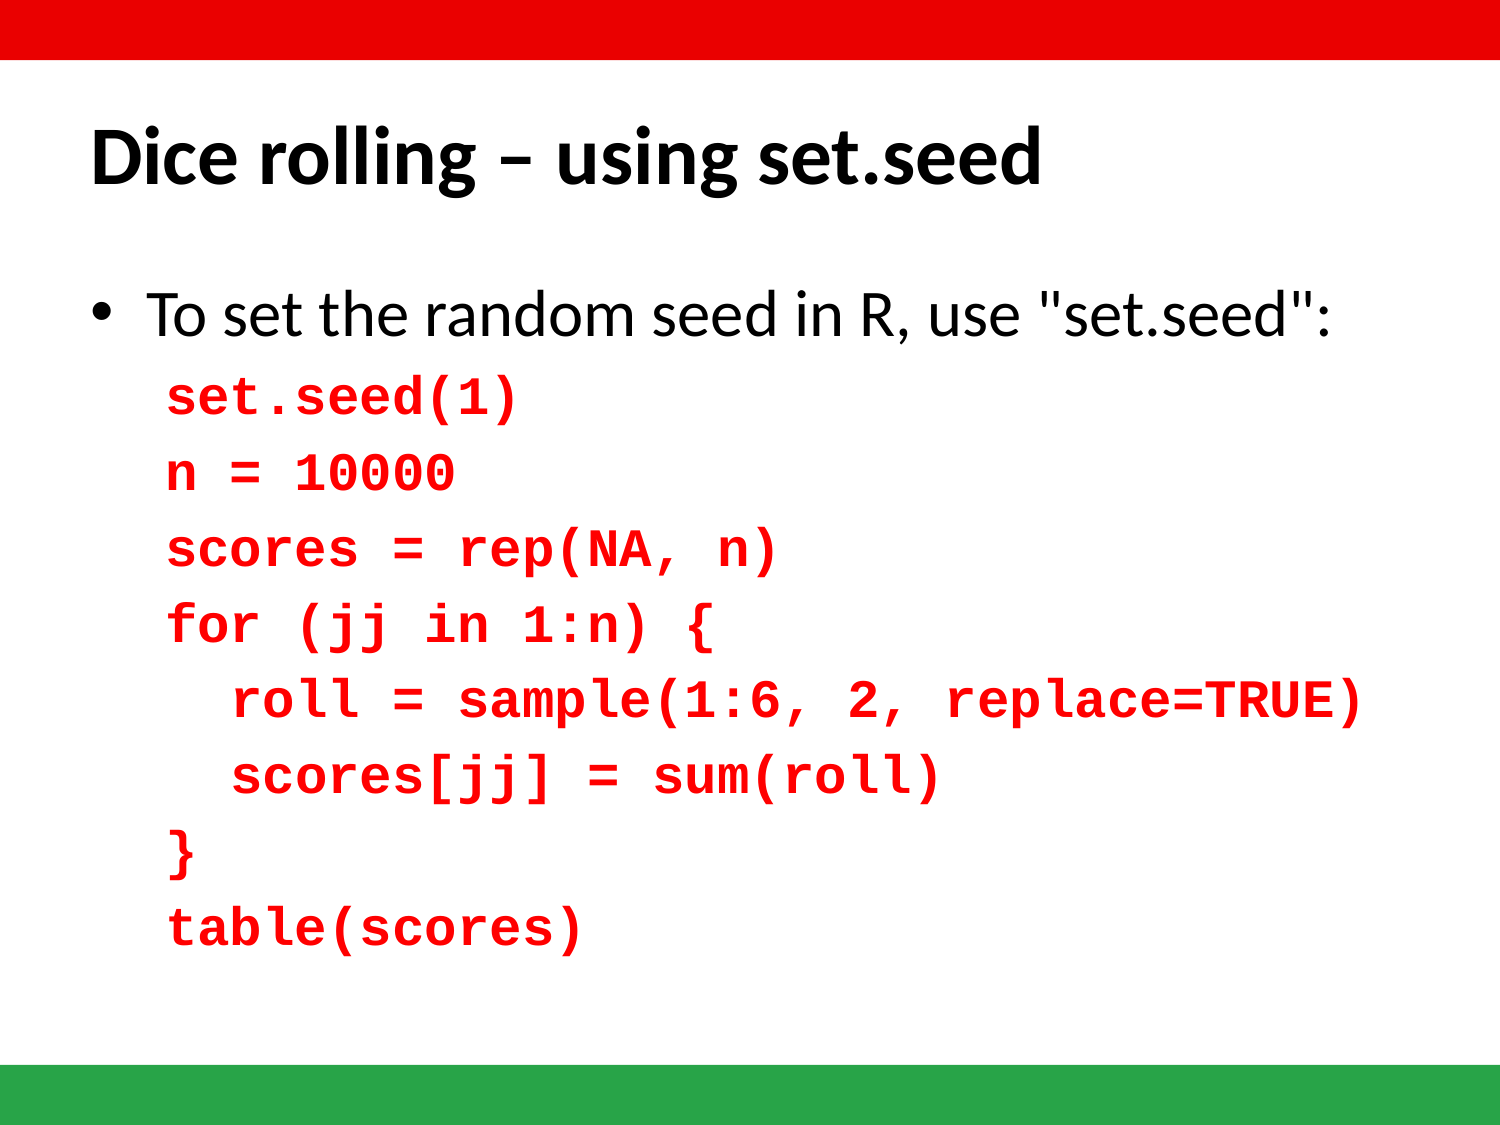

# Dice rolling – using set.seed
To set the random seed in R, use "set.seed":
set.seed(1)
n = 10000
scores = rep(NA, n)
for (jj in 1:n) {
  roll = sample(1:6, 2, replace=TRUE)
  scores[jj] = sum(roll)
}
table(scores)